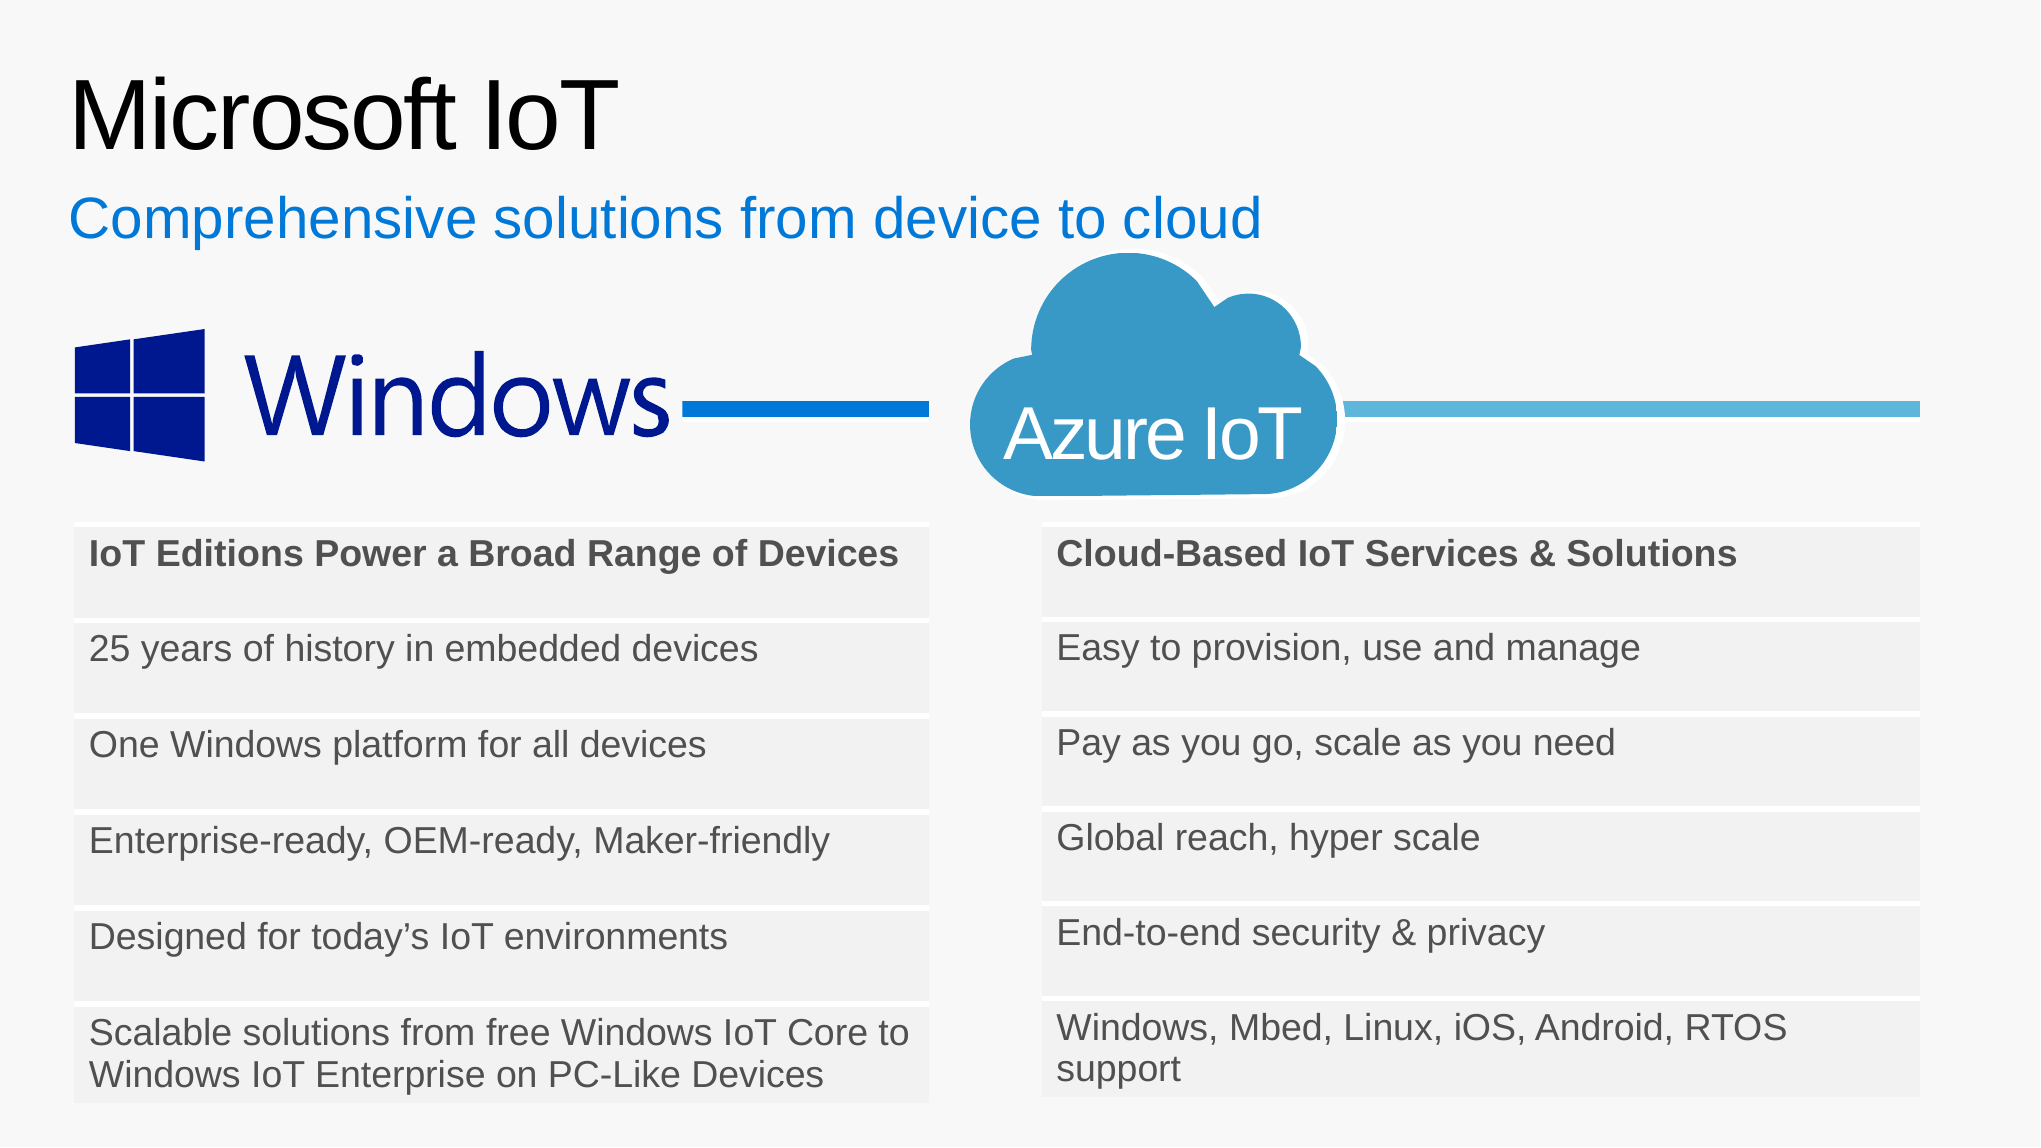

# Microsoft IoT
Comprehensive solutions from device to cloud

Azure IoT

|  |
| --- |
|  |
| IoT Editions Power a Broad Range of Devices |
| 25 years of history in embedded devices |
| One Windows platform for all devices |
| Enterprise-ready, OEM-ready, Maker-friendly |
| Designed for today’s IoT environments |
| Scalable solutions from free Windows IoT Core to Windows IoT Enterprise on PC-Like Devices |
|  |
| --- |
|  |
| Cloud-Based IoT Services & Solutions |
| Easy to provision, use and manage |
| Pay as you go, scale as you need |
| Global reach, hyper scale |
| End-to-end security & privacy |
| Windows, Mbed, Linux, iOS, Android, RTOS support |